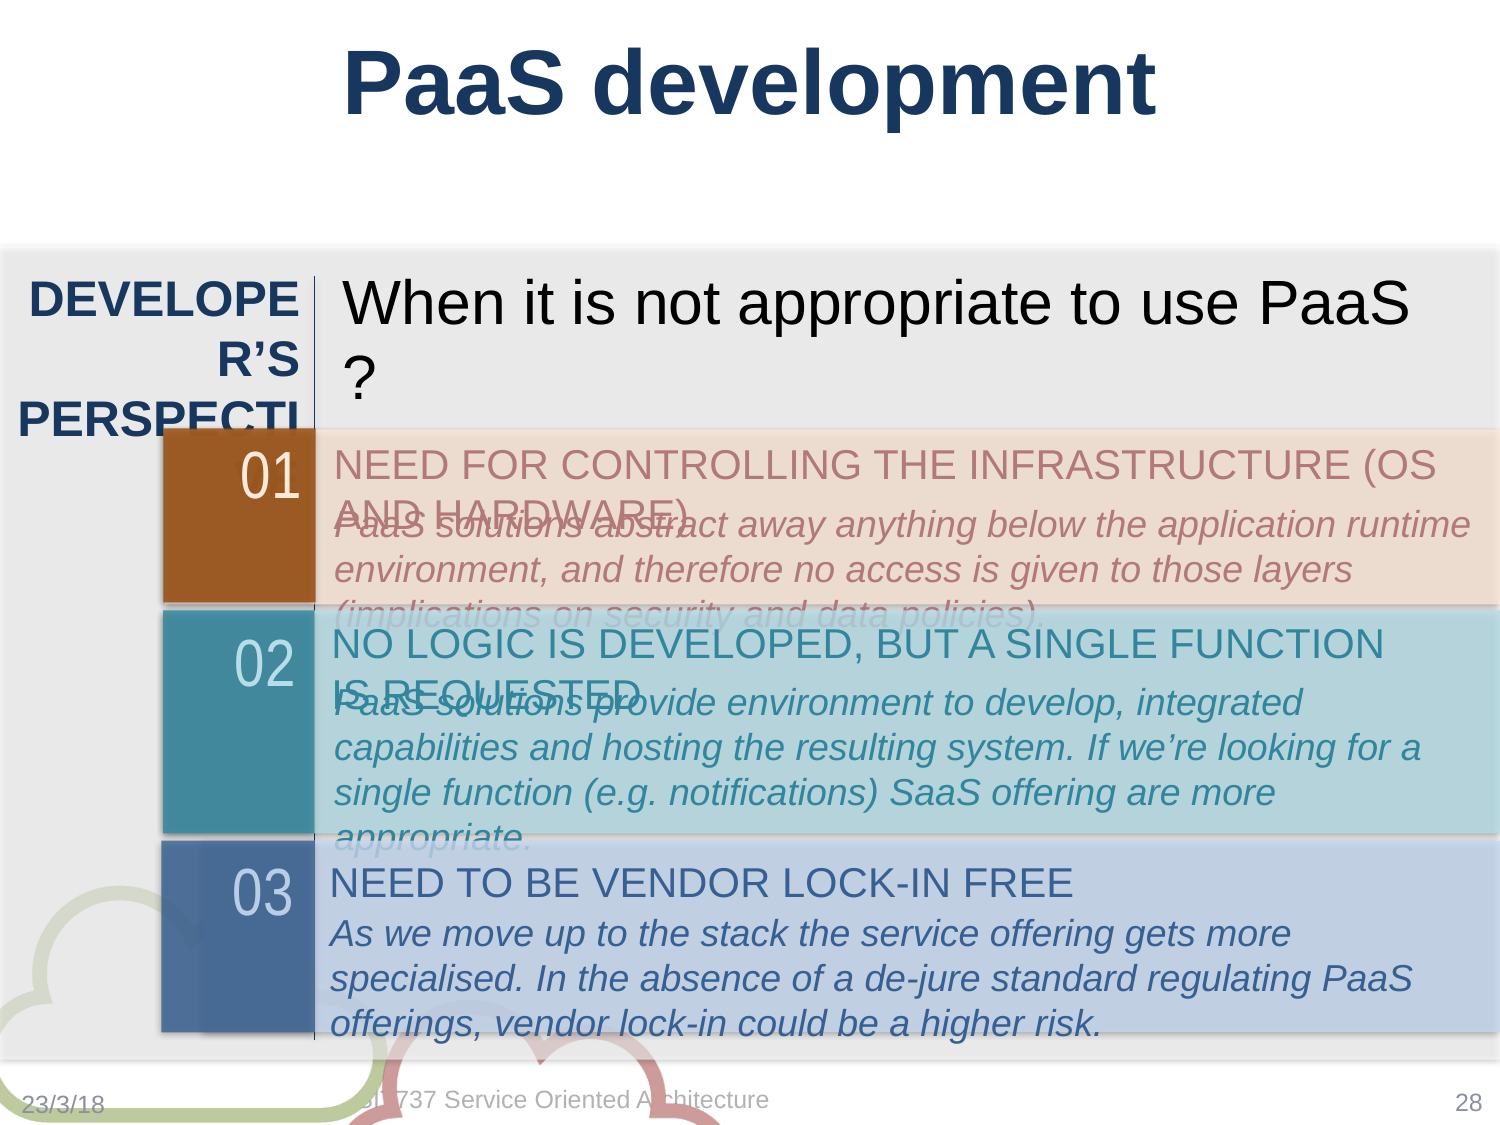

# PaaS development

When it is not appropriate to use PaaS ?
DEVELOPER’S PERSPECTIVE
01

NEED FOR CONTROLLING THE INFRASTRUCTURE (OS AND HARDWARE)
PaaS solutions abstract away anything below the application runtime environment, and therefore no access is given to those layers (implications on security and data policies).

NO LOGIC IS DEVELOPED, BUT A SINGLE FUNCTION IS REQUESTED
PaaS solutions provide environment to develop, integrated capabilities and hosting the resulting system. If we’re looking for a single function (e.g. notifications) SaaS offering are more appropriate.
02

03
NEED TO BE VENDOR LOCK-IN FREE
As we move up to the stack the service offering gets more specialised. In the absence of a de-jure standard regulating PaaS offerings, vendor lock-in could be a higher risk.
28
23/3/18
SIT737 Service Oriented Architecture